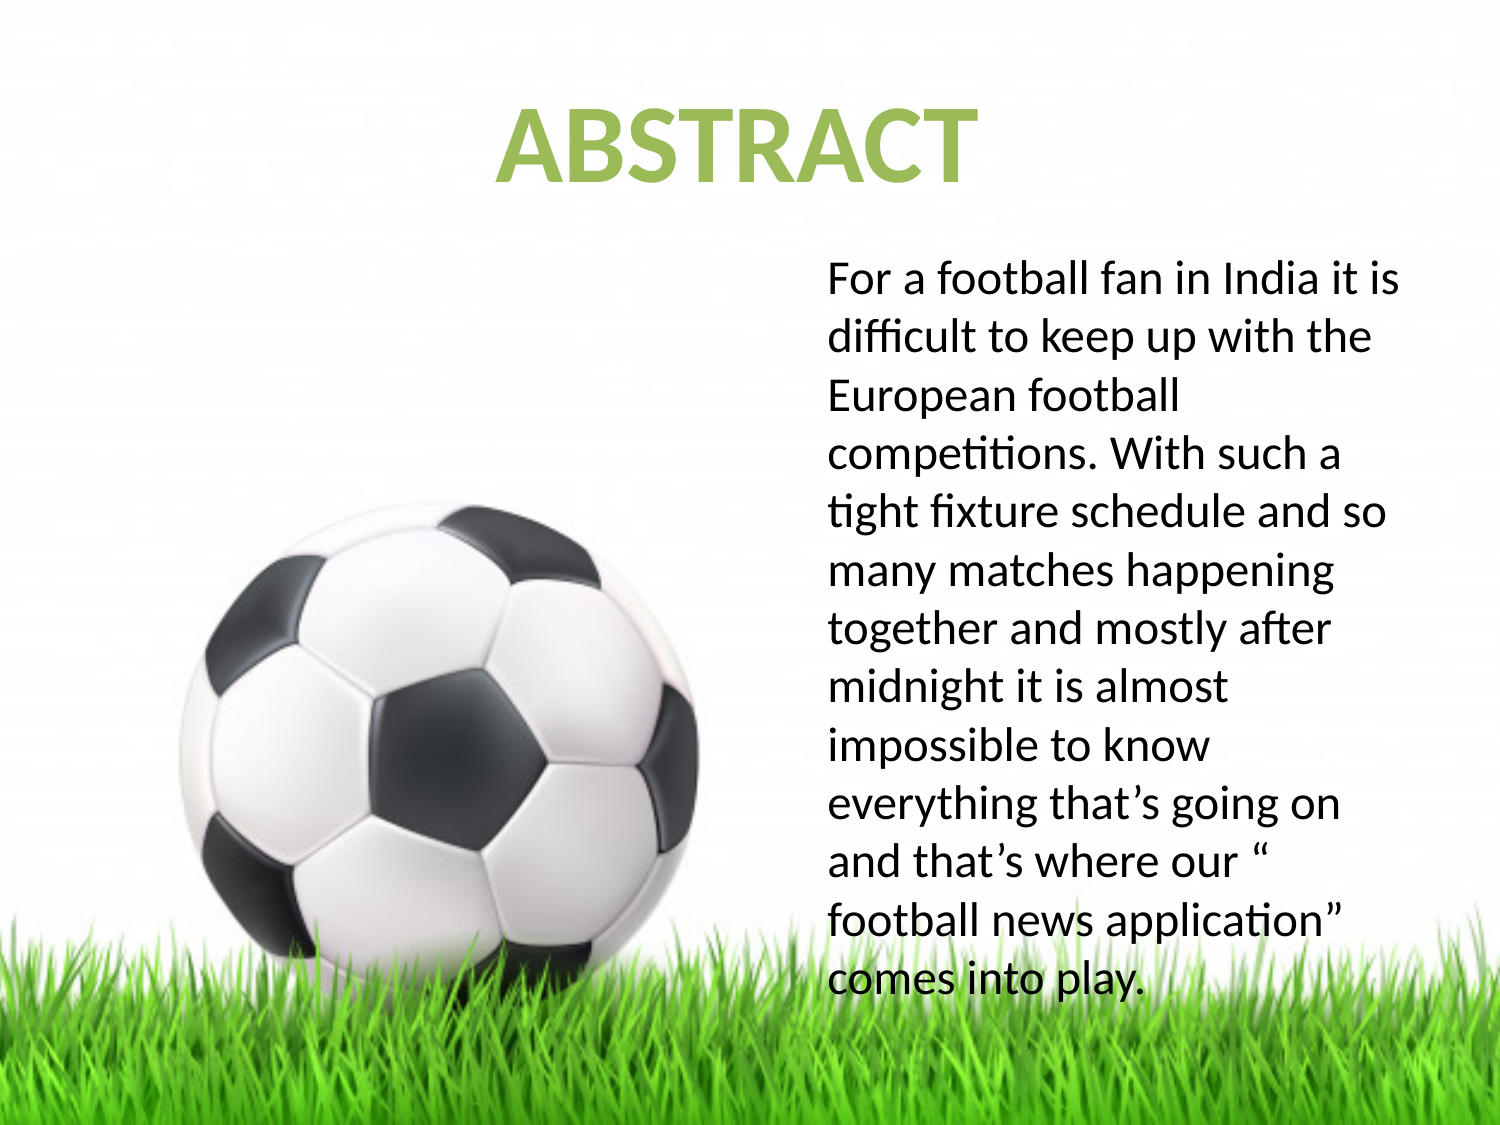

#
ABSTRACT
For a football fan in India it is difficult to keep up with the European football competitions. With such a tight fixture schedule and so many matches happening together and mostly after midnight it is almost impossible to know everything that’s going on and that’s where our “ football news application” comes into play.